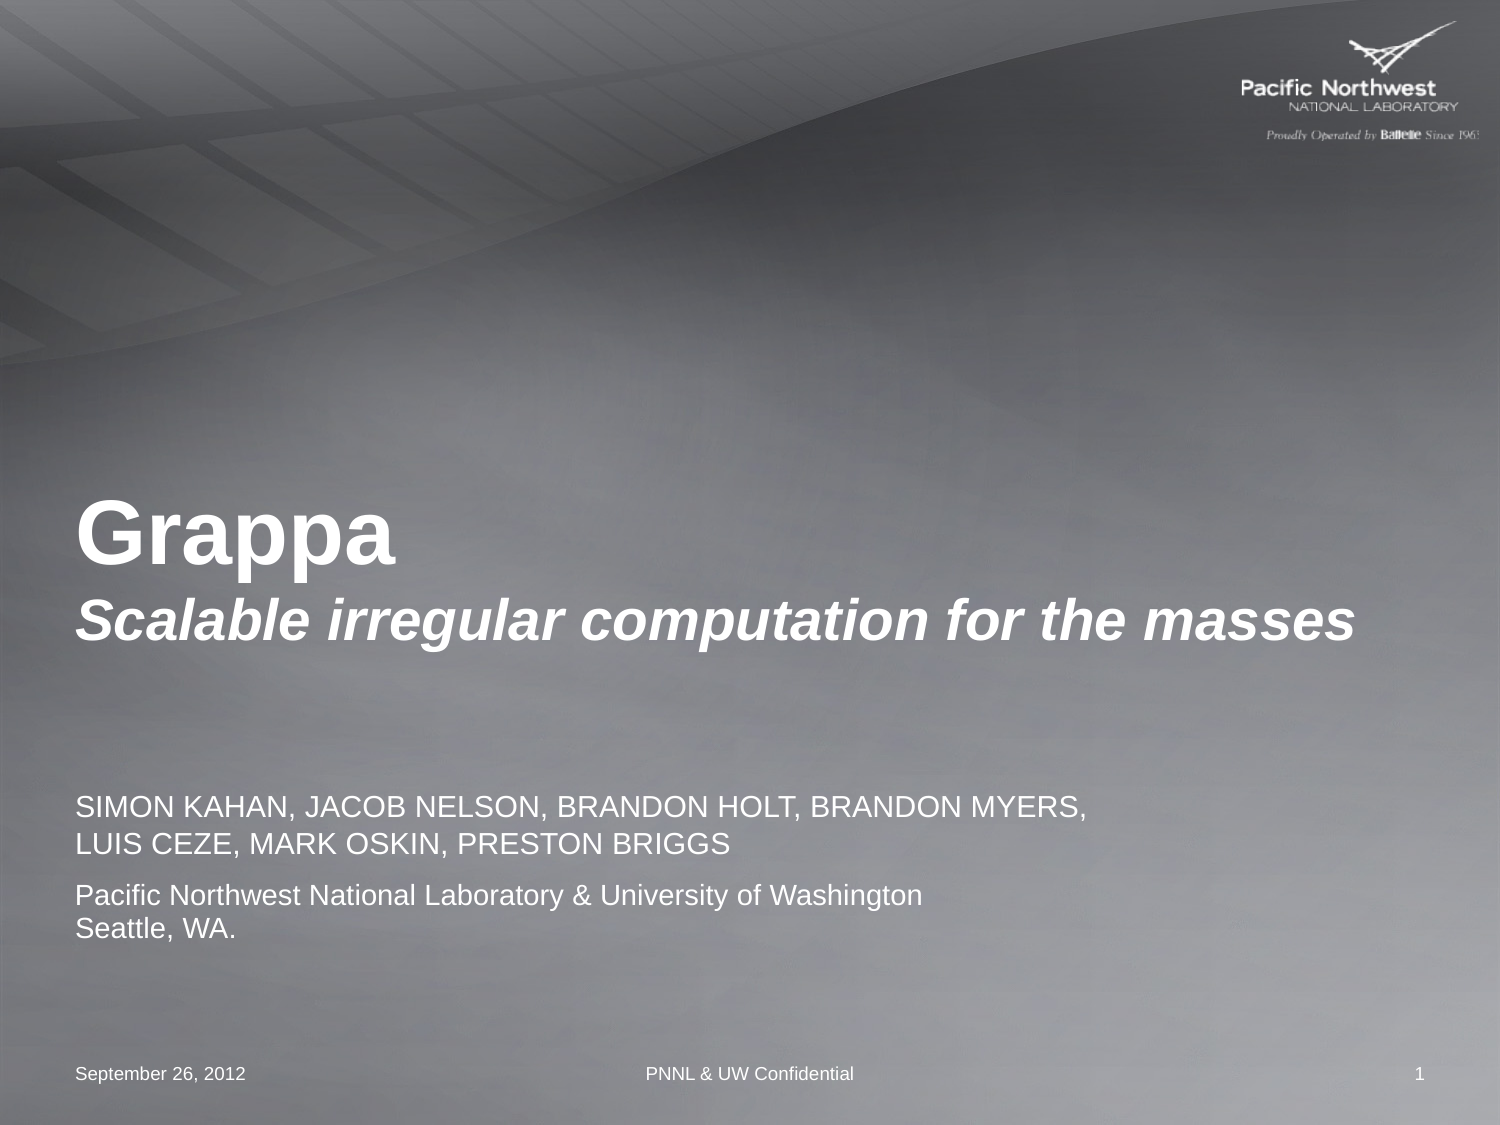

# Grappa Scalable irregular computation for the masses
Simon KAHAN, JACOB NELSON, BRANDON HOLT, BRANDON MYERS,
Luis Ceze, Mark Oskin, Preston Briggs
Pacific Northwest National Laboratory & University of Washington
Seattle, WA.
September 26, 2012
PNNL & UW Confidential
1